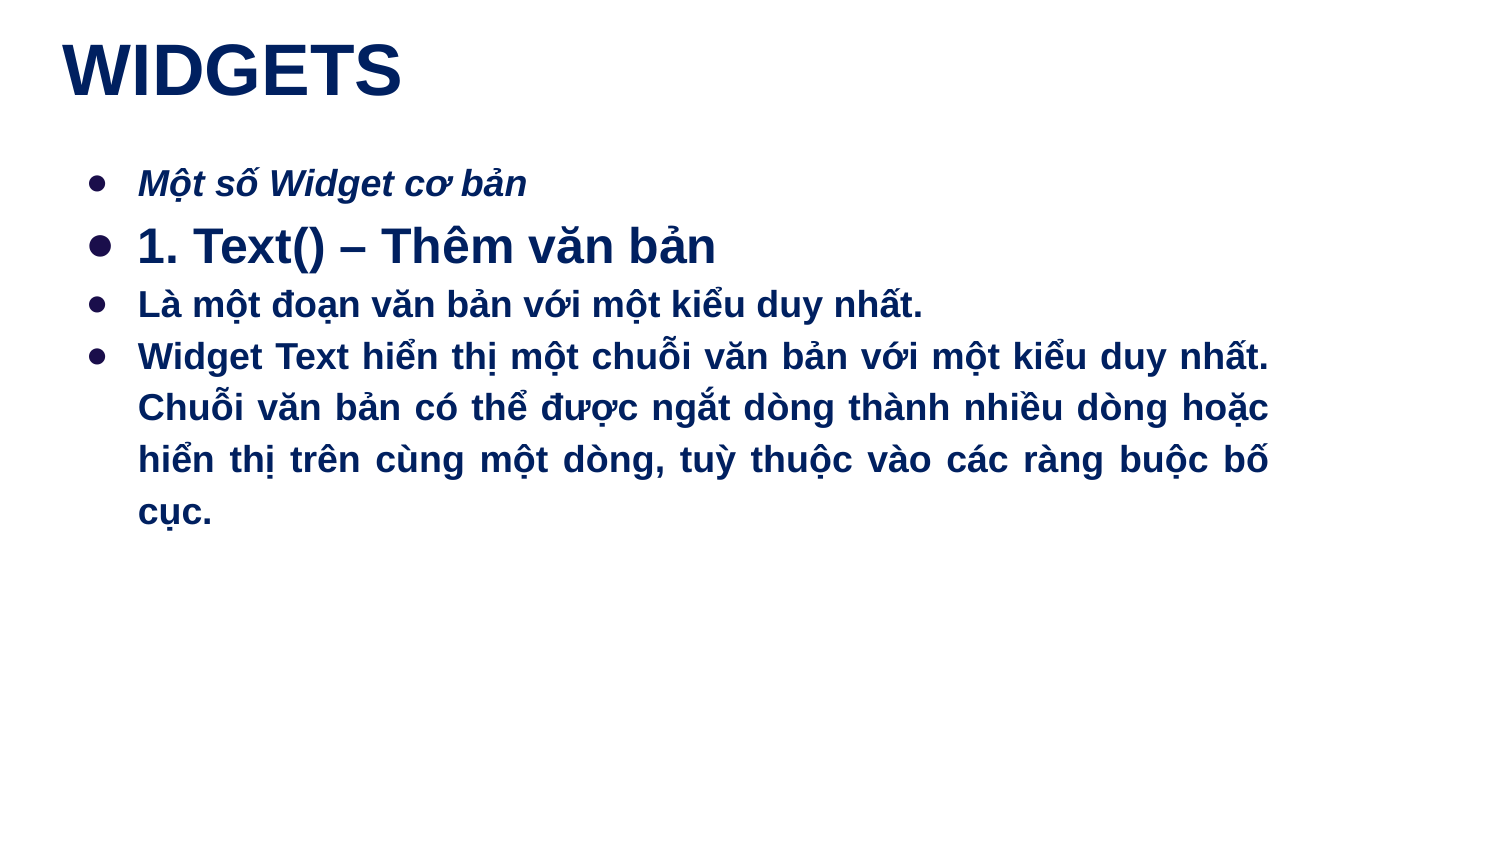

# WIDGETS
Một số Widget cơ bản
1. Text() – Thêm văn bản
Là một đoạn văn bản với một kiểu duy nhất.
Widget Text hiển thị một chuỗi văn bản với một kiểu duy nhất. Chuỗi văn bản có thể được ngắt dòng thành nhiều dòng hoặc hiển thị trên cùng một dòng, tuỳ thuộc vào các ràng buộc bố cục.